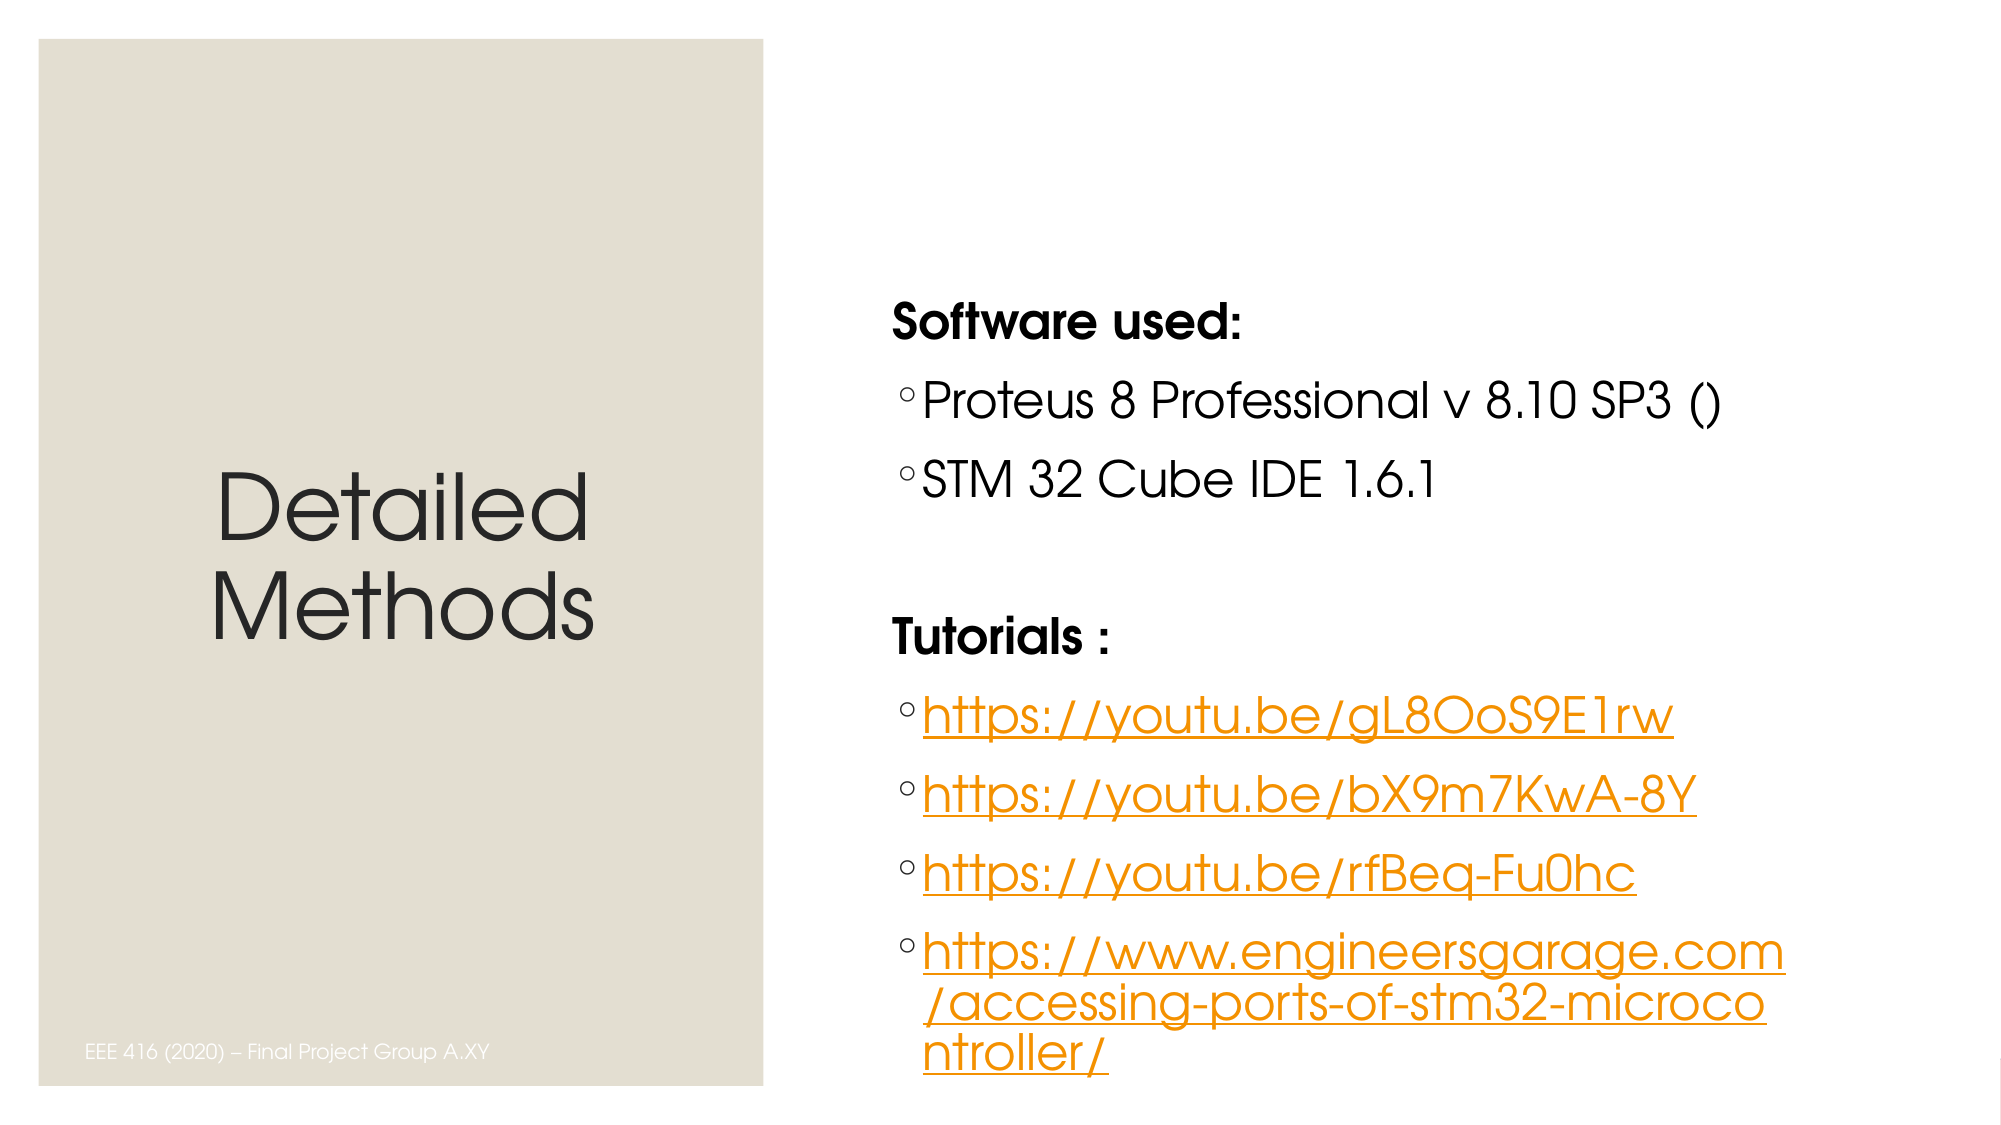

# Detailed Methods
Software used:
Proteus 8 Professional v 8.10 SP3 ()
STM 32 Cube IDE 1.6.1

Tutorials :
https://youtu.be/gL8OoS9E1rw
https://youtu.be/bX9m7KwA-8Y
https://youtu.be/rfBeq-Fu0hc
https://www.engineersgarage.com/accessing-ports-of-stm32-microcontroller/

EEE 416 (2020) – Final Project Group A.XY